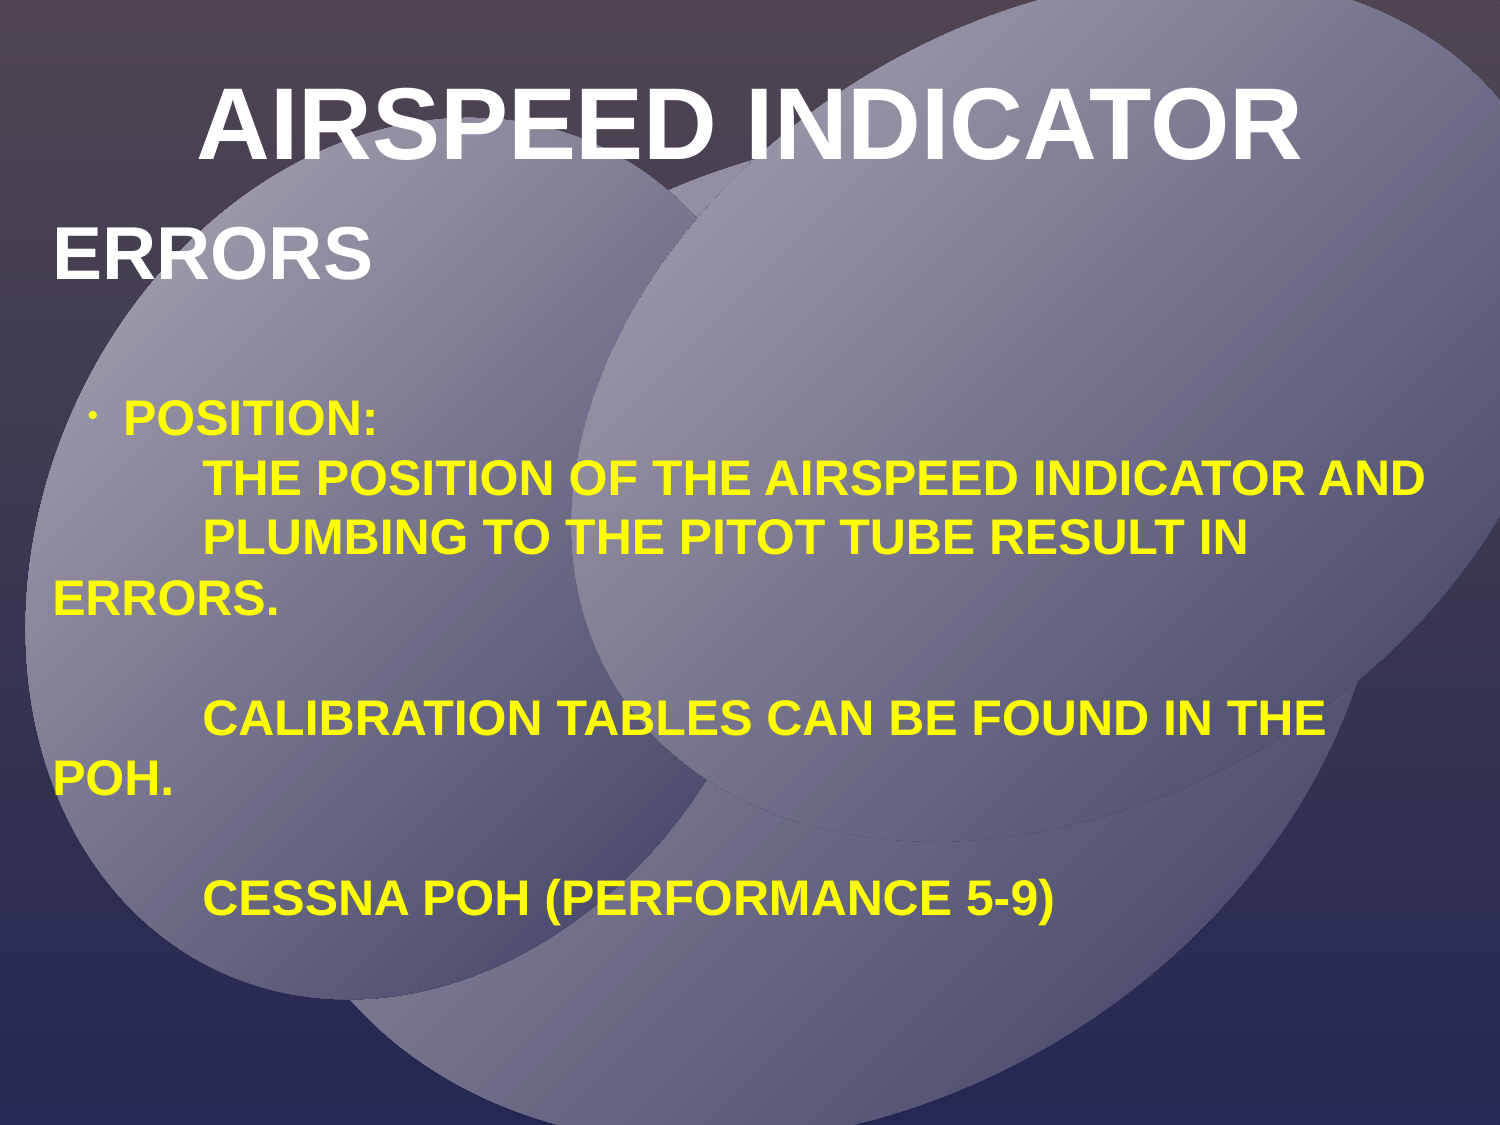

AIRSPEED INDICATOR
ERRORS

POSITION:
	THE POSITION OF THE AIRSPEED INDICATOR AND 	PLUMBING TO THE PITOT TUBE RESULT IN 	ERRORS.

	CALIBRATION TABLES CAN BE FOUND IN THE 	POH.

	CESSNA POH (PERFORMANCE 5-9)